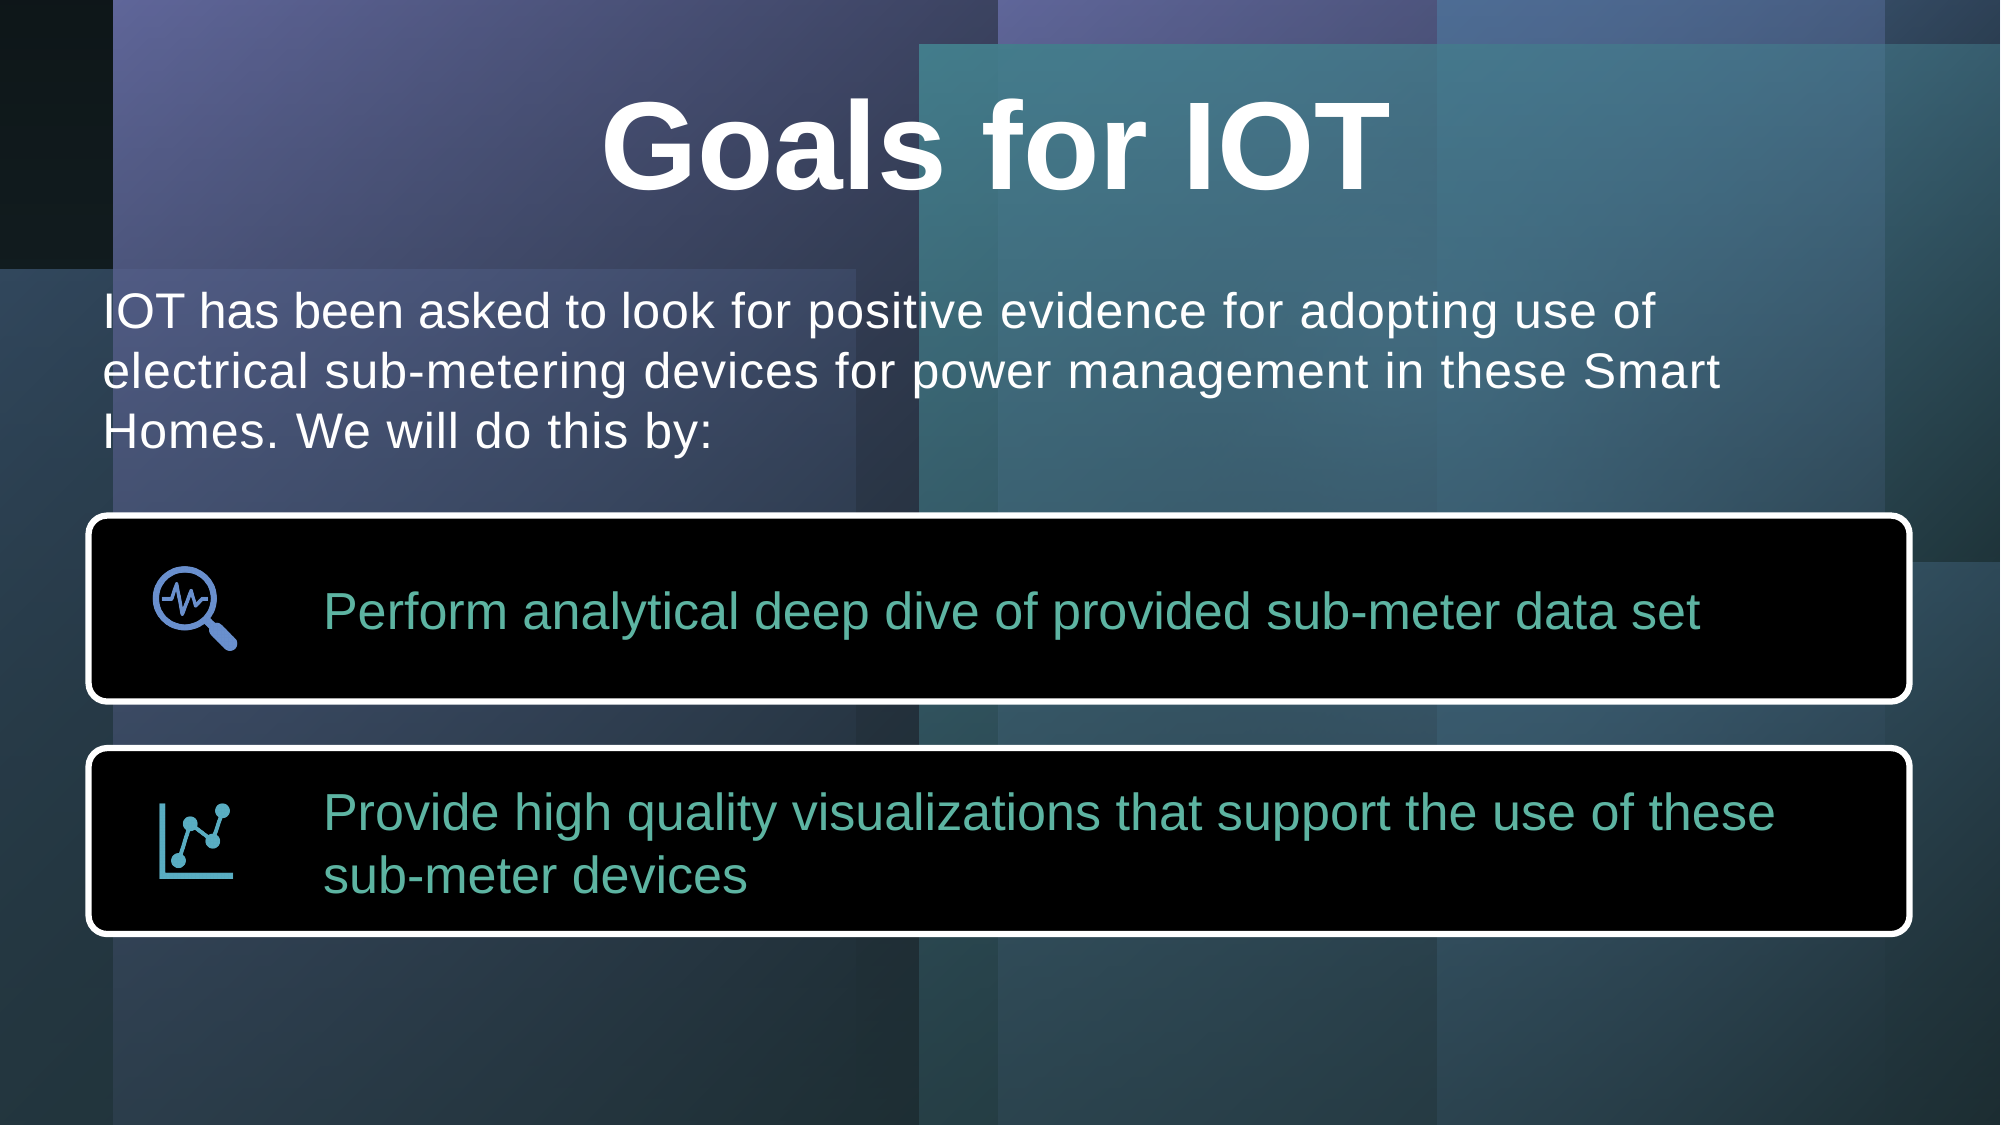

# Goals for IOT
IOT has been asked to look for positive evidence for adopting use of electrical sub-metering devices for power management in these Smart Homes. We will do this by:

Perform analytical deep dive of provided sub-meter data set
Provide high quality visualizations that support the use of these sub-meter devices